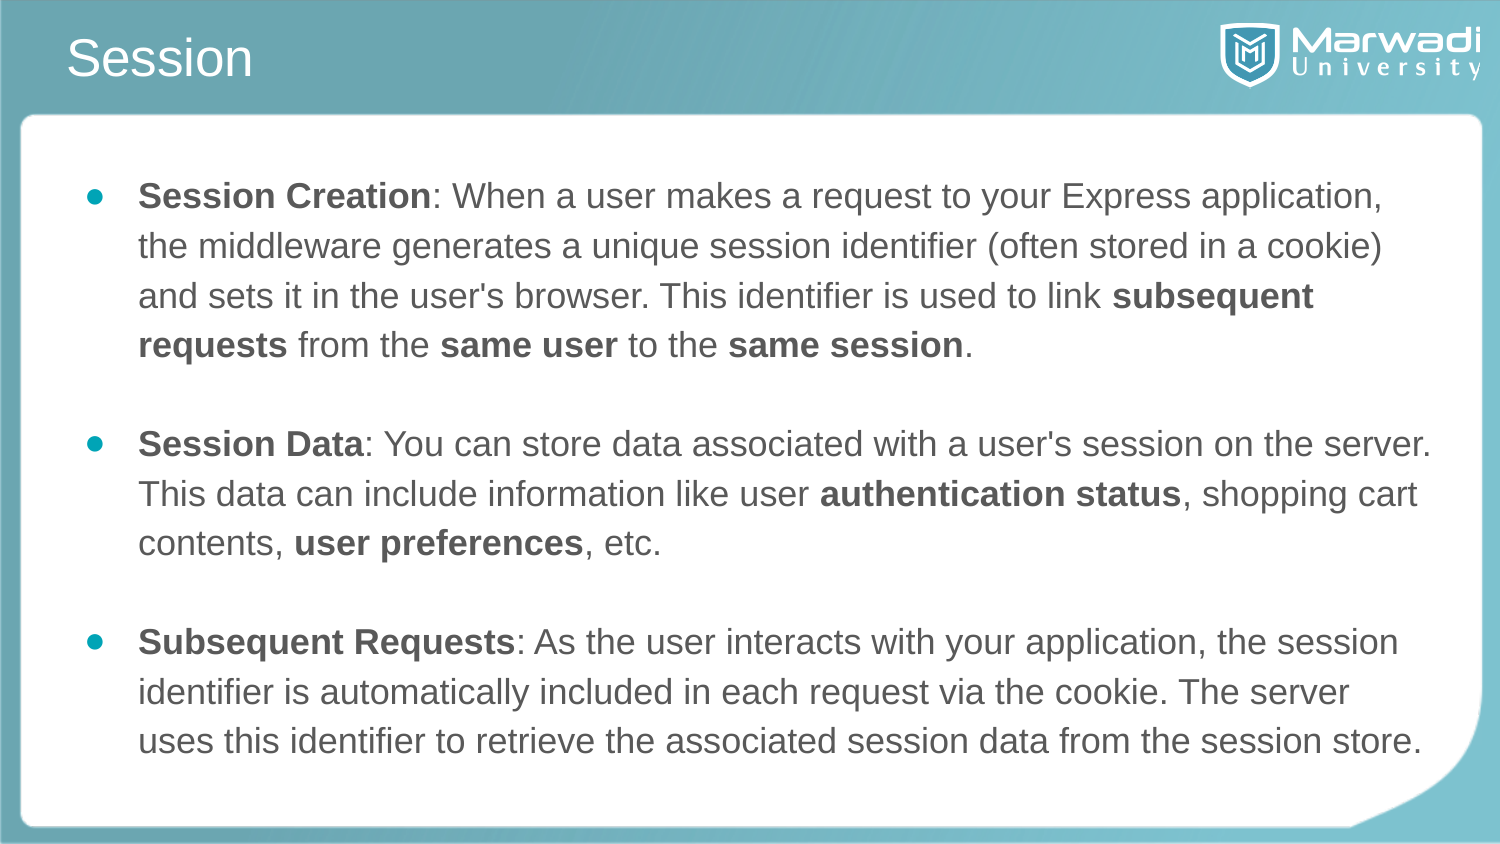

# Session
Session Creation: When a user makes a request to your Express application, the middleware generates a unique session identifier (often stored in a cookie) and sets it in the user's browser. This identifier is used to link subsequent requests from the same user to the same session.

Session Data: You can store data associated with a user's session on the server. This data can include information like user authentication status, shopping cart contents, user preferences, etc.

Subsequent Requests: As the user interacts with your application, the session identifier is automatically included in each request via the cookie. The server uses this identifier to retrieve the associated session data from the session store.